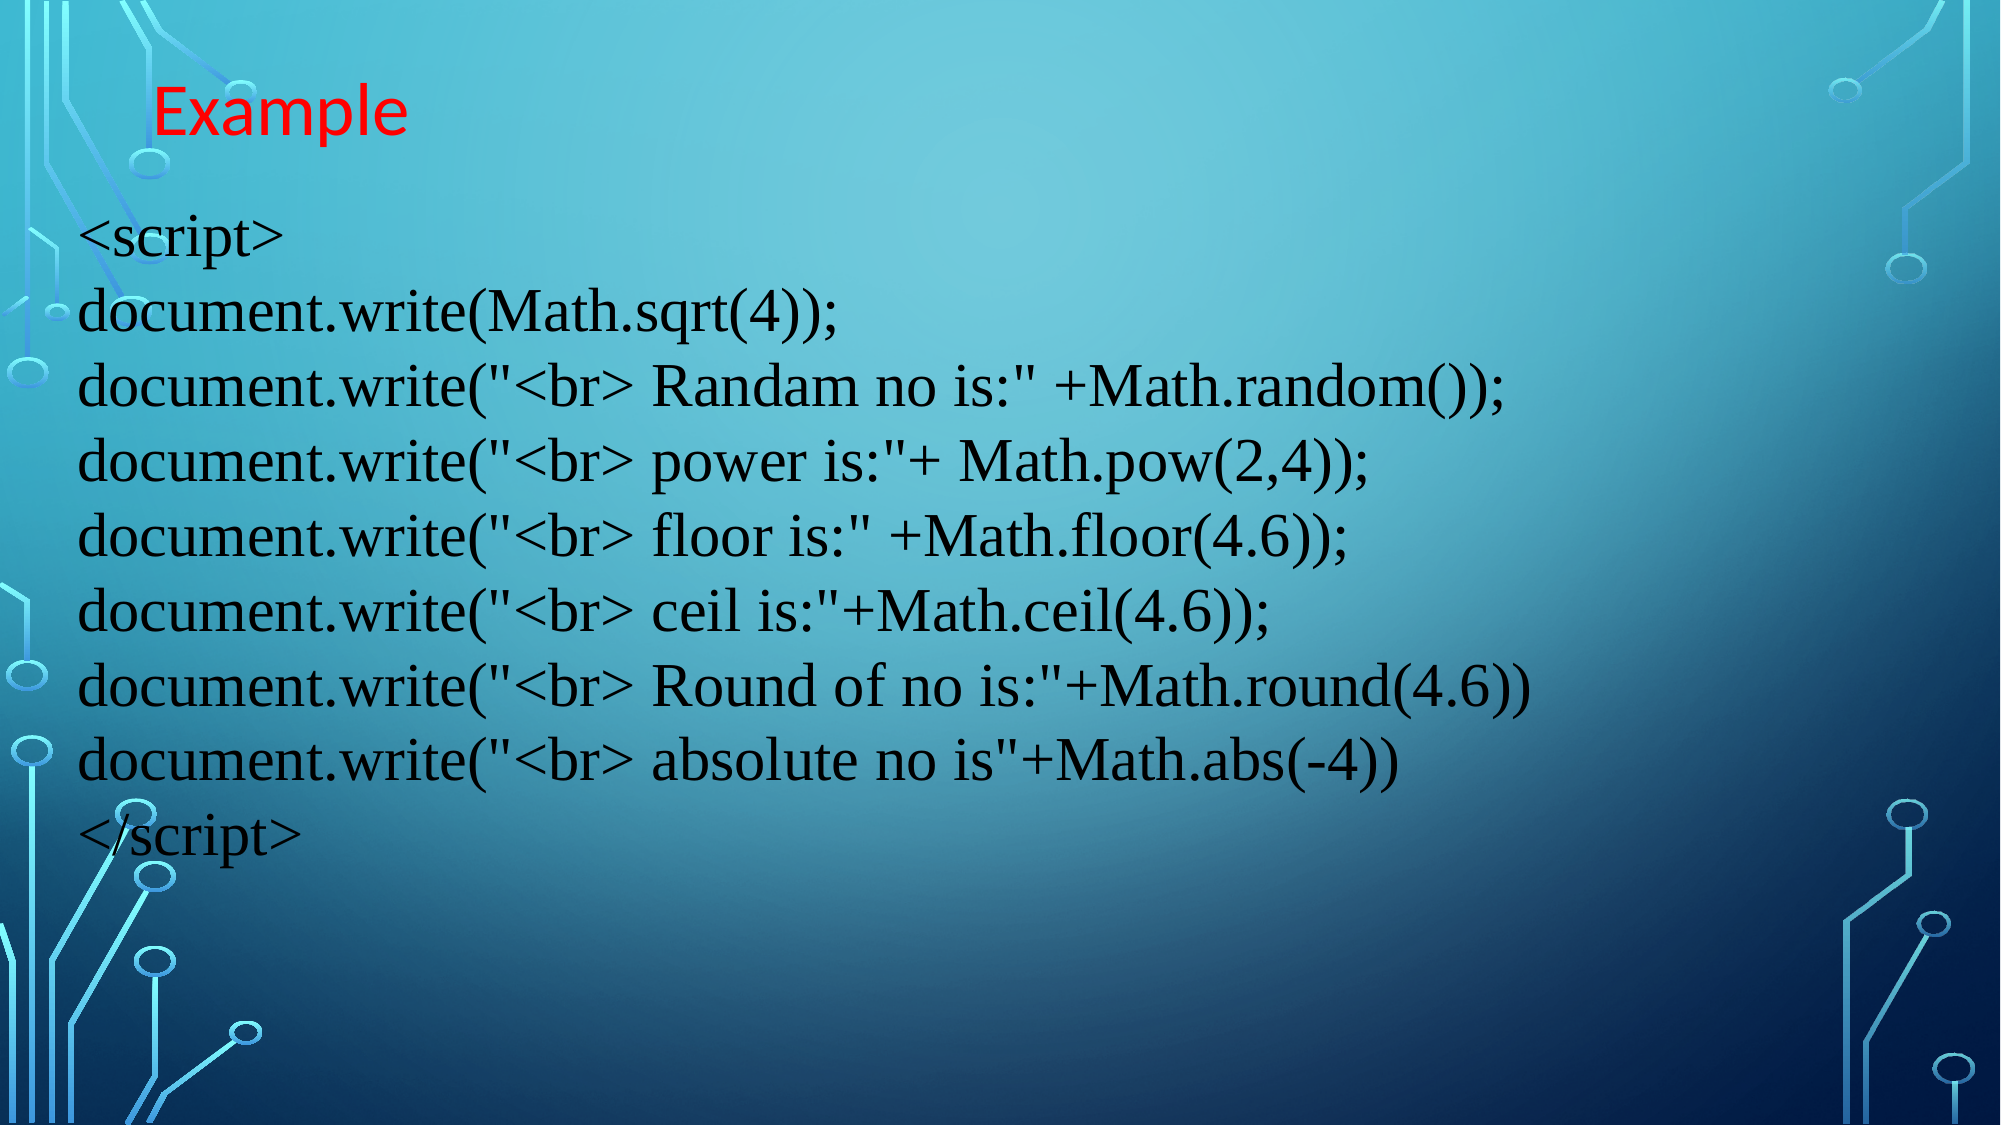

Example
<script>
document.write(Math.sqrt(4));
document.write("<br> Randam no is:" +Math.random());
document.write("<br> power is:"+ Math.pow(2,4));
document.write("<br> floor is:" +Math.floor(4.6));
document.write("<br> ceil is:"+Math.ceil(4.6));
document.write("<br> Round of no is:"+Math.round(4.6))
document.write("<br> absolute no is"+Math.abs(-4))
</script>